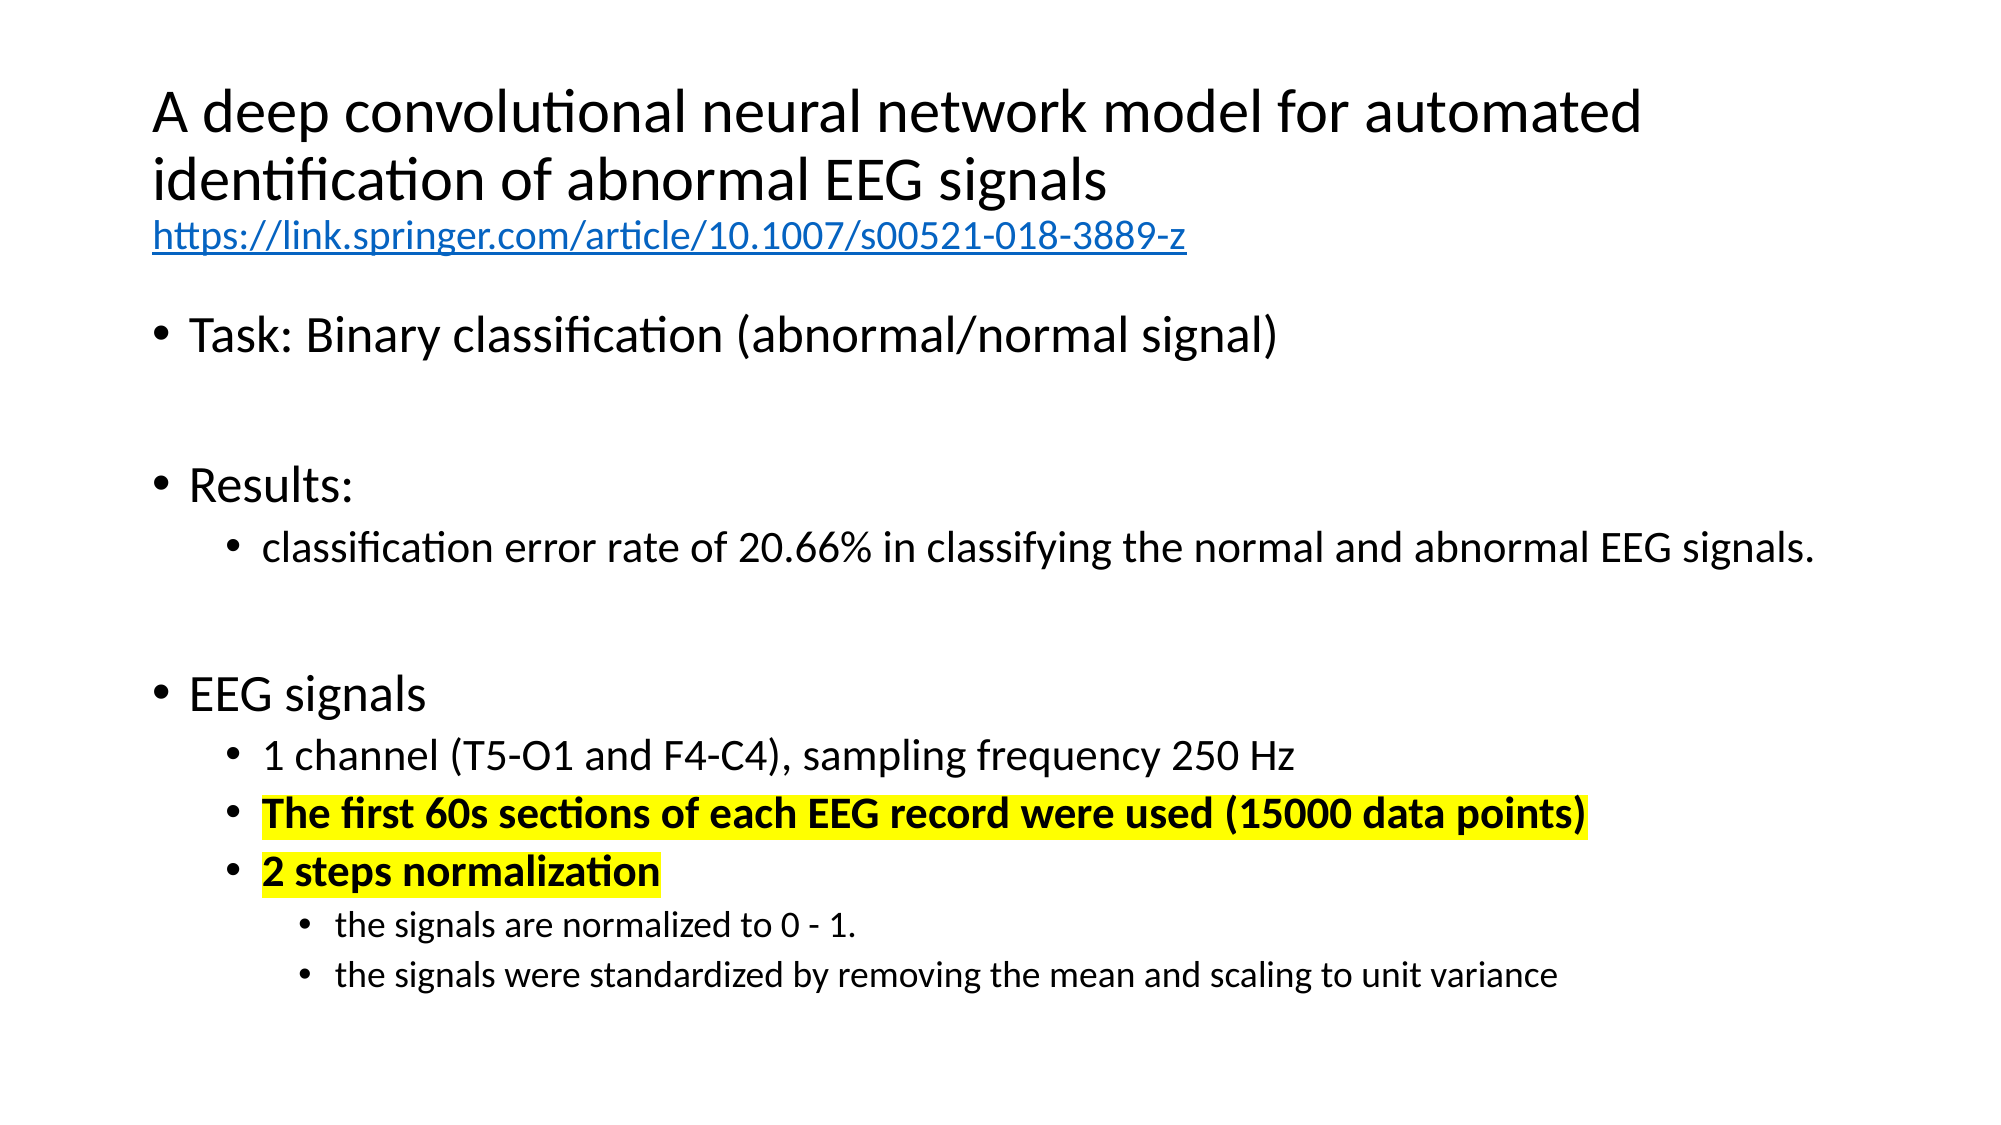

# A deep convolutional neural network model for automated identification of abnormal EEG signals https://link.springer.com/article/10.1007/s00521-018-3889-z
Task: Binary classification (abnormal/normal signal)

Results:
classification error rate of 20.66% in classifying the normal and abnormal EEG signals.

EEG signals
1 channel (T5-O1 and F4-C4), sampling frequency 250 Hz
The first 60s sections of each EEG record were used (15000 data points)
2 steps normalization
the signals are normalized to 0 - 1.
the signals were standardized by removing the mean and scaling to unit variance